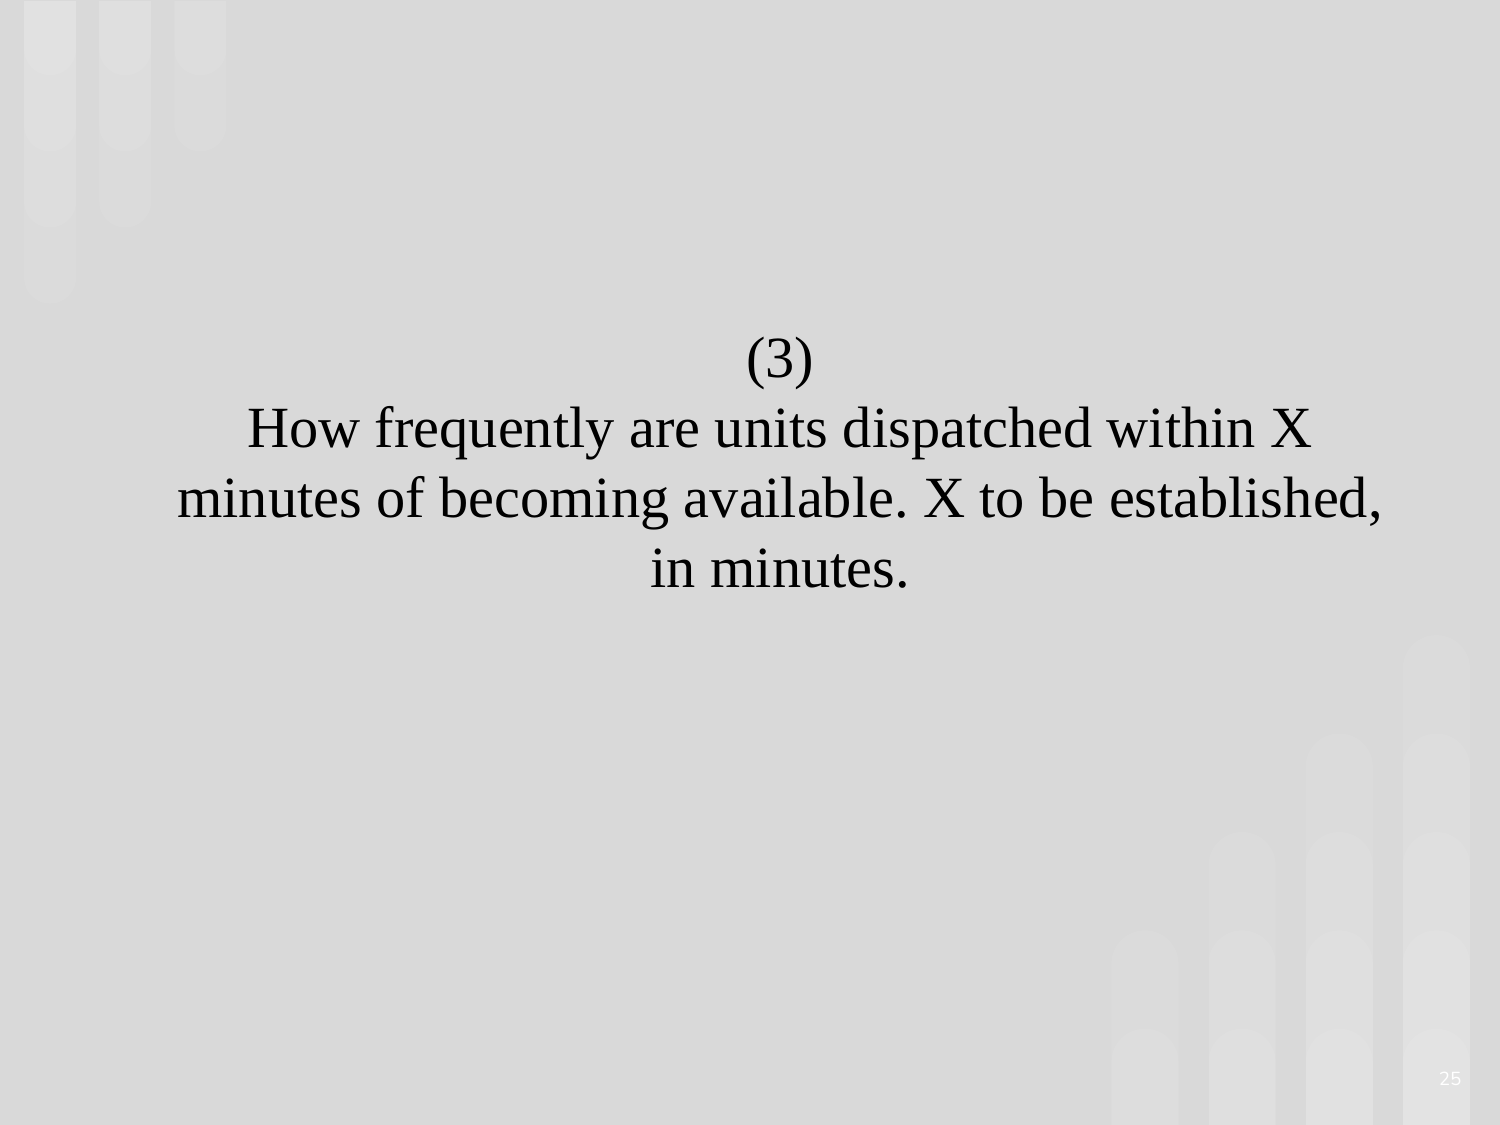

# (3) How frequently are units dispatched within X minutes of becoming available. X to be established, in minutes.

25